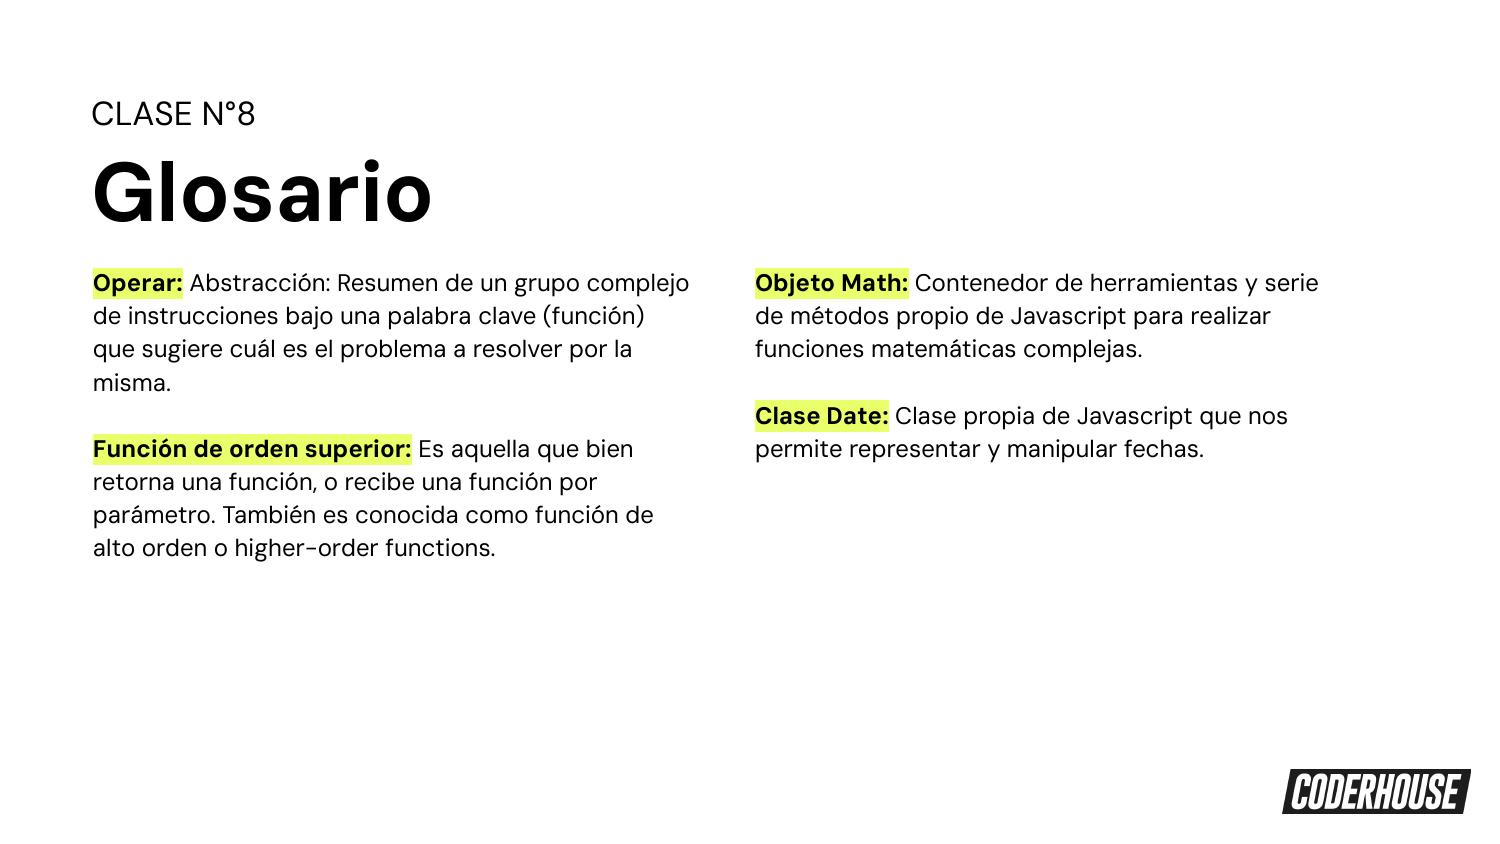

CLASE N°8
Glosario
Operar: Abstracción: Resumen de un grupo complejo de instrucciones bajo una palabra clave (función) que sugiere cuál es el problema a resolver por la misma.

Función de orden superior: Es aquella que bien retorna una función, o recibe una función por parámetro. También es conocida como función de alto orden o higher-order functions.
Objeto Math: Contenedor de herramientas y serie de métodos propio de Javascript para realizar funciones matemáticas complejas.

Clase Date: Clase propia de Javascript que nos permite representar y manipular fechas.